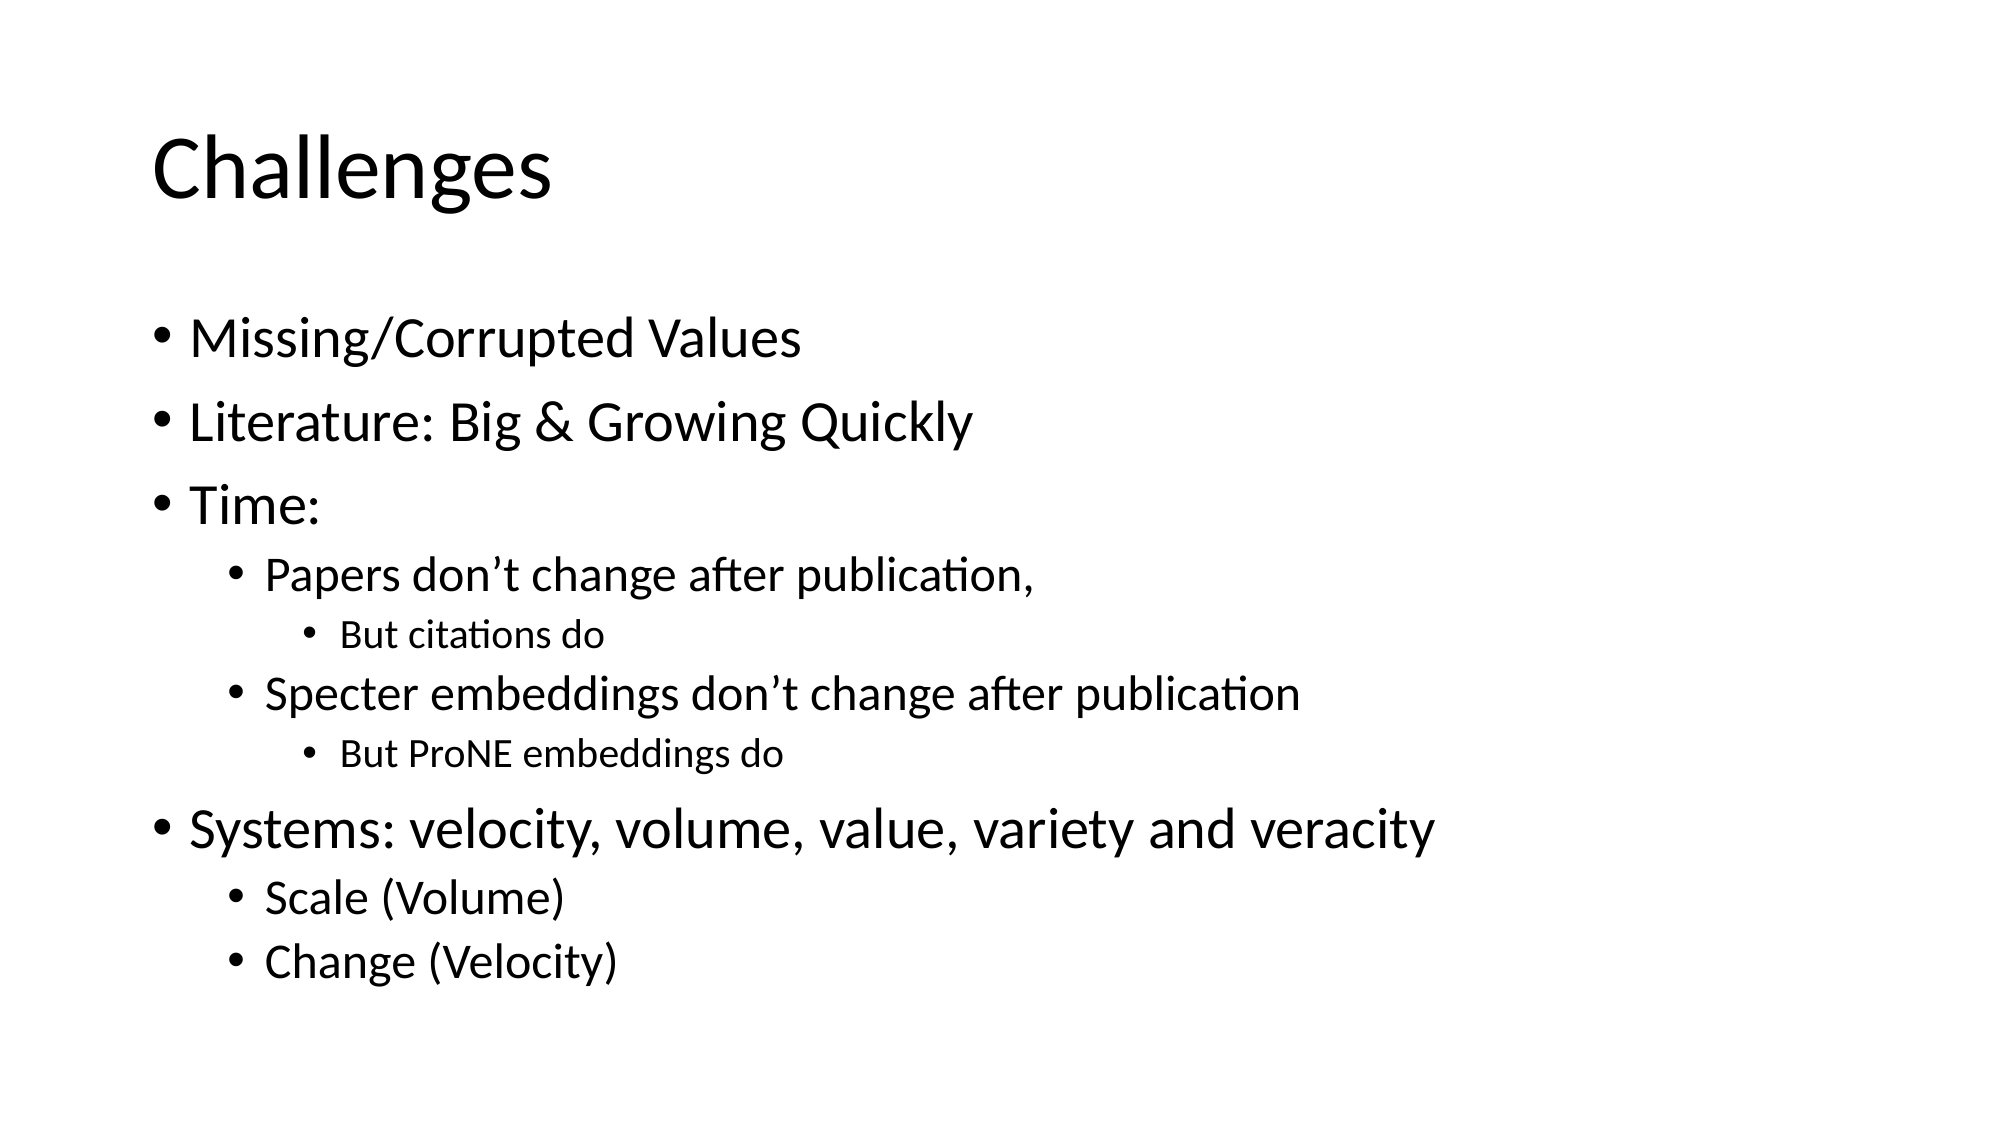

# Challenges
Missing/Corrupted Values
Literature: Big & Growing Quickly
Time:
Papers don’t change after publication,
But citations do
Specter embeddings don’t change after publication
But ProNE embeddings do
Systems: velocity, volume, value, variety and veracity
Scale (Volume)
Change (Velocity)